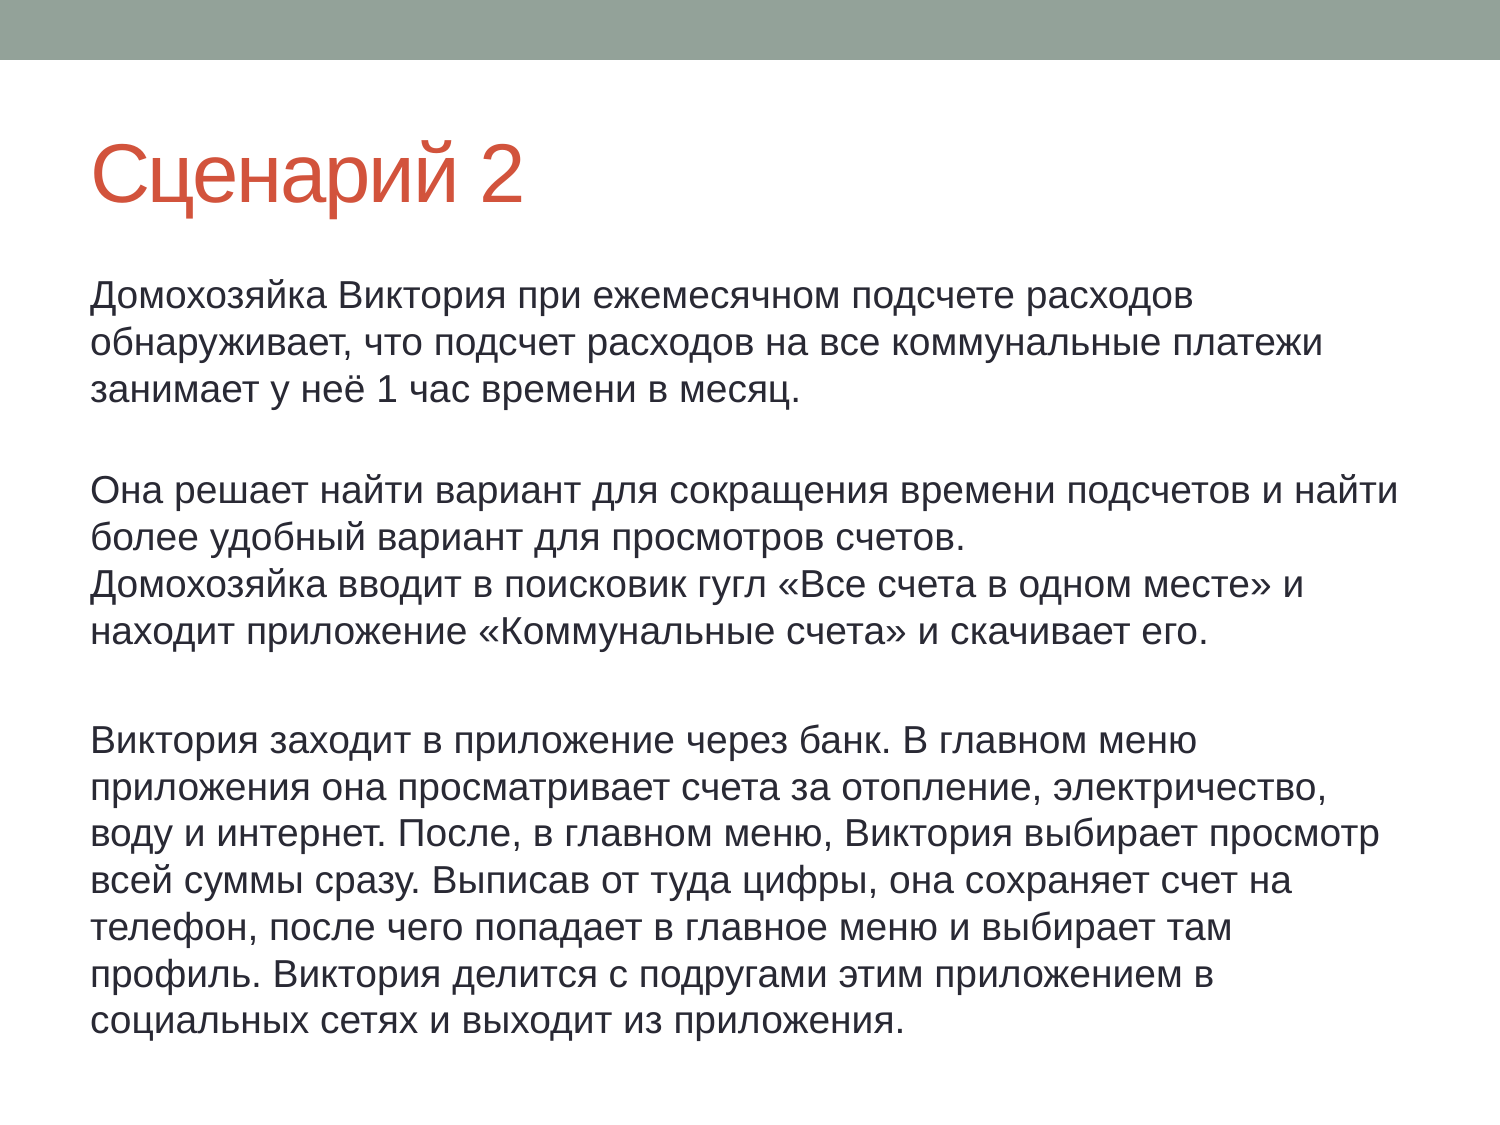

# Сценарий 2
Домохозяйка Виктория при ежемесячном подсчете расходов обнаруживает, что подсчет расходов на все коммунальные платежи занимает у неё 1 час времени в месяц.
Она решает найти вариант для сокращения времени подсчетов и найти более удобный вариант для просмотров счетов. 
Домохозяйка вводит в поисковик гугл «Все счета в одном месте» и находит приложение «Коммунальные счета» и скачивает его.

Виктория заходит в приложение через банк. В главном меню приложения она просматривает счета за отопление, электричество, воду и интернет. После, в главном меню, Виктория выбирает просмотр всей суммы сразу. Выписав от туда цифры, она сохраняет счет на телефон, после чего попадает в главное меню и выбирает там профиль. Виктория делится с подругами этим приложением в социальных сетях и выходит из приложения.